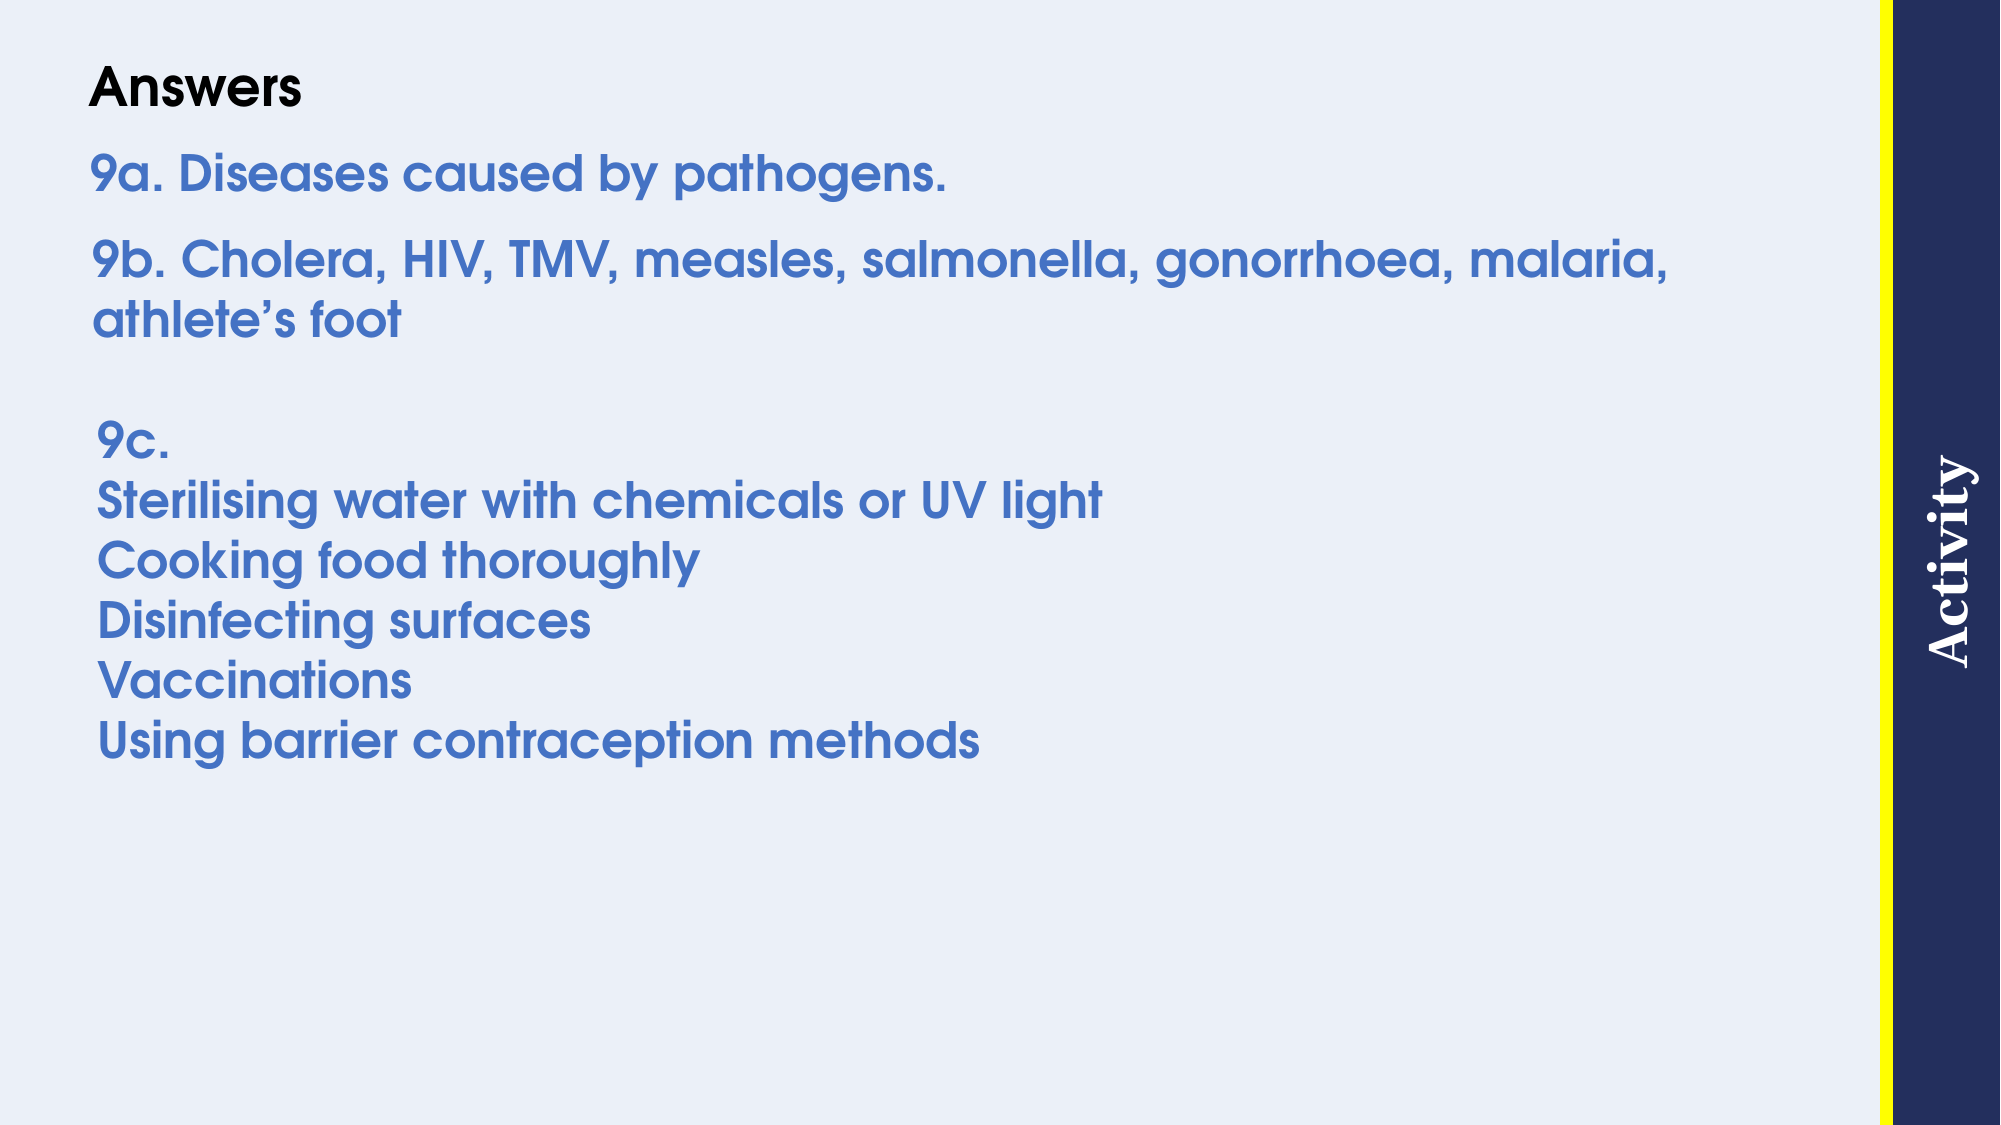

# Answers
9a. Diseases caused by pathogens.
9b. Cholera, HIV, TMV, measles, salmonella, gonorrhoea, malaria, athlete’s foot
9c.
Sterilising water with chemicals or UV light
Cooking food thoroughly
Disinfecting surfaces
Vaccinations
Using barrier contraception methods